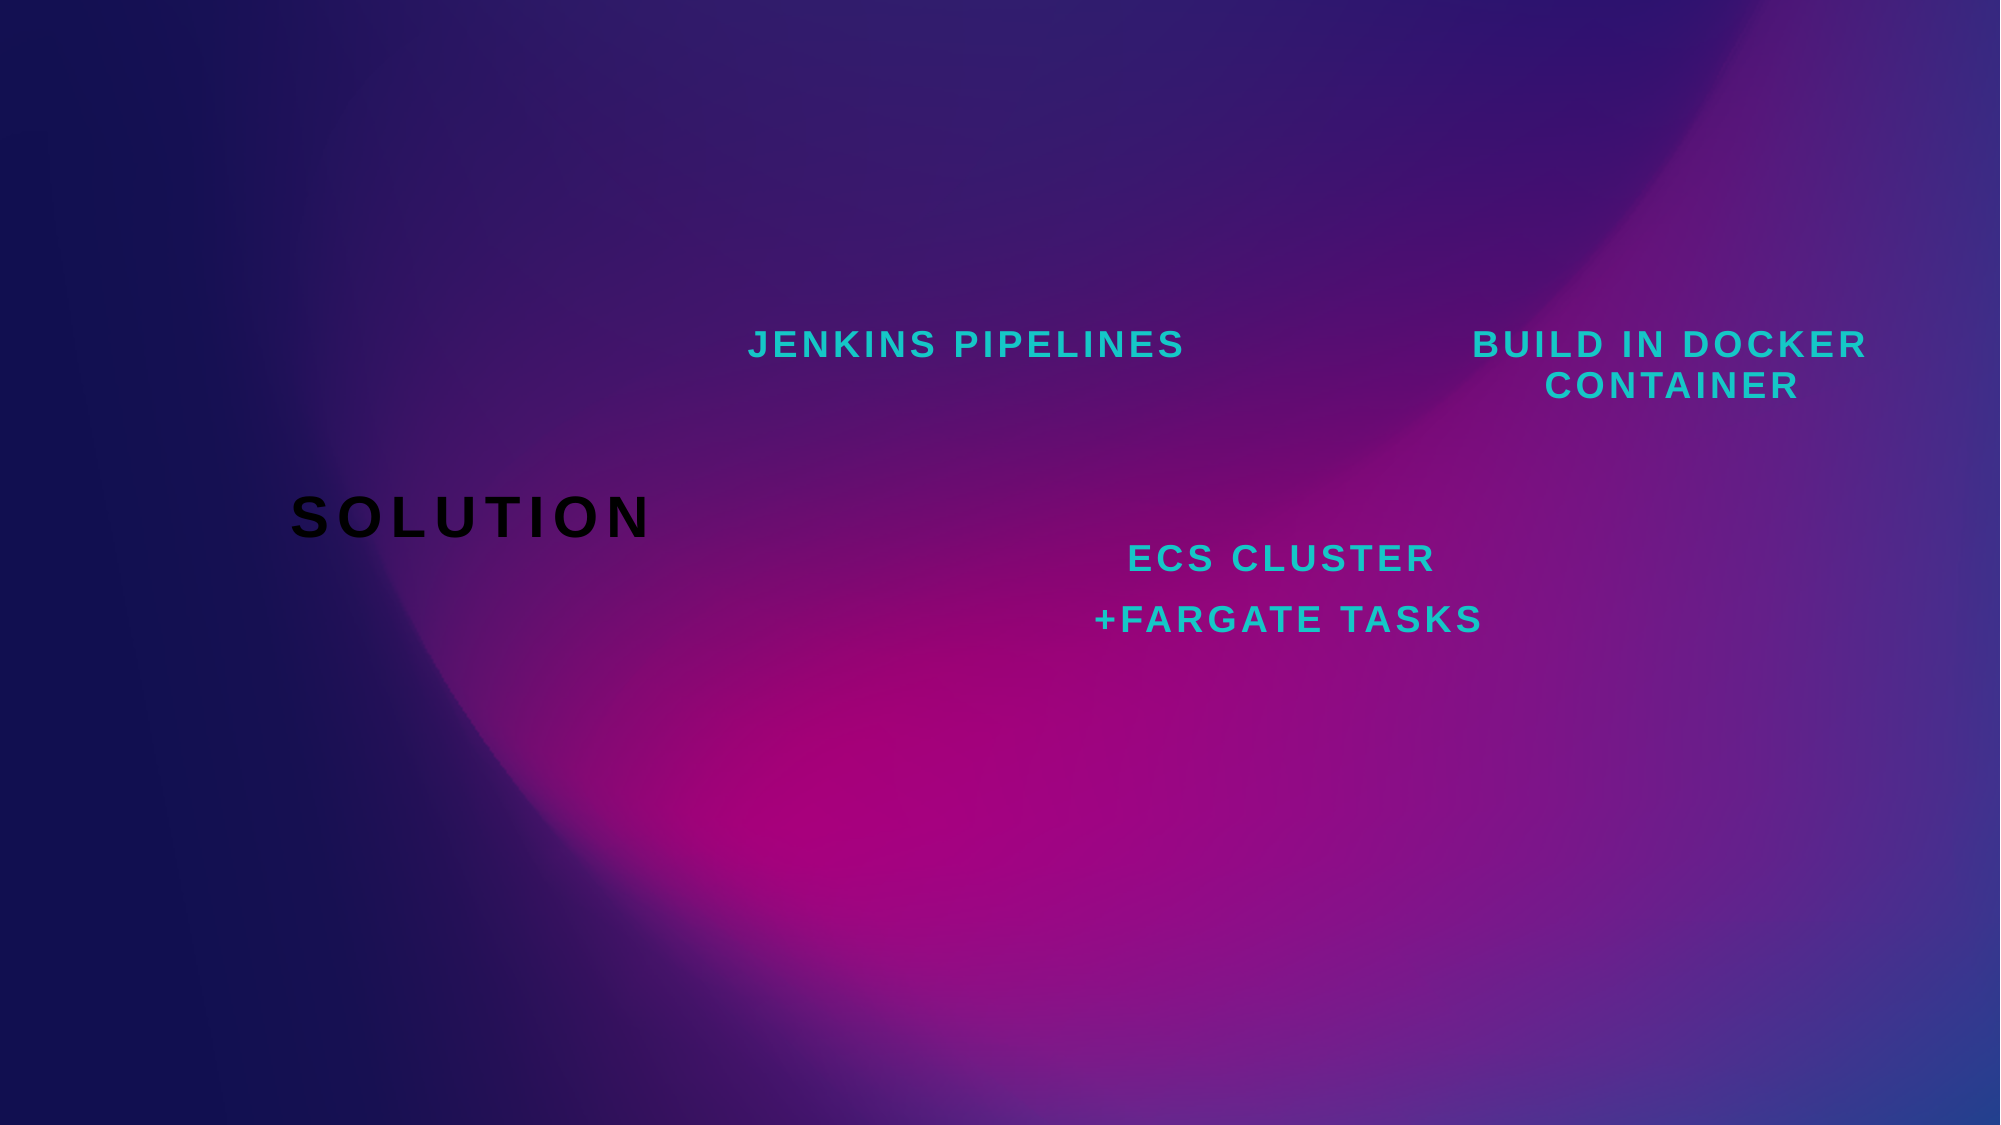

Jenkins pipelines
BUILD IN DOCKER CONTAINER
# SOLUTION
Ecs CLUSTER
+FARGATE TASKS